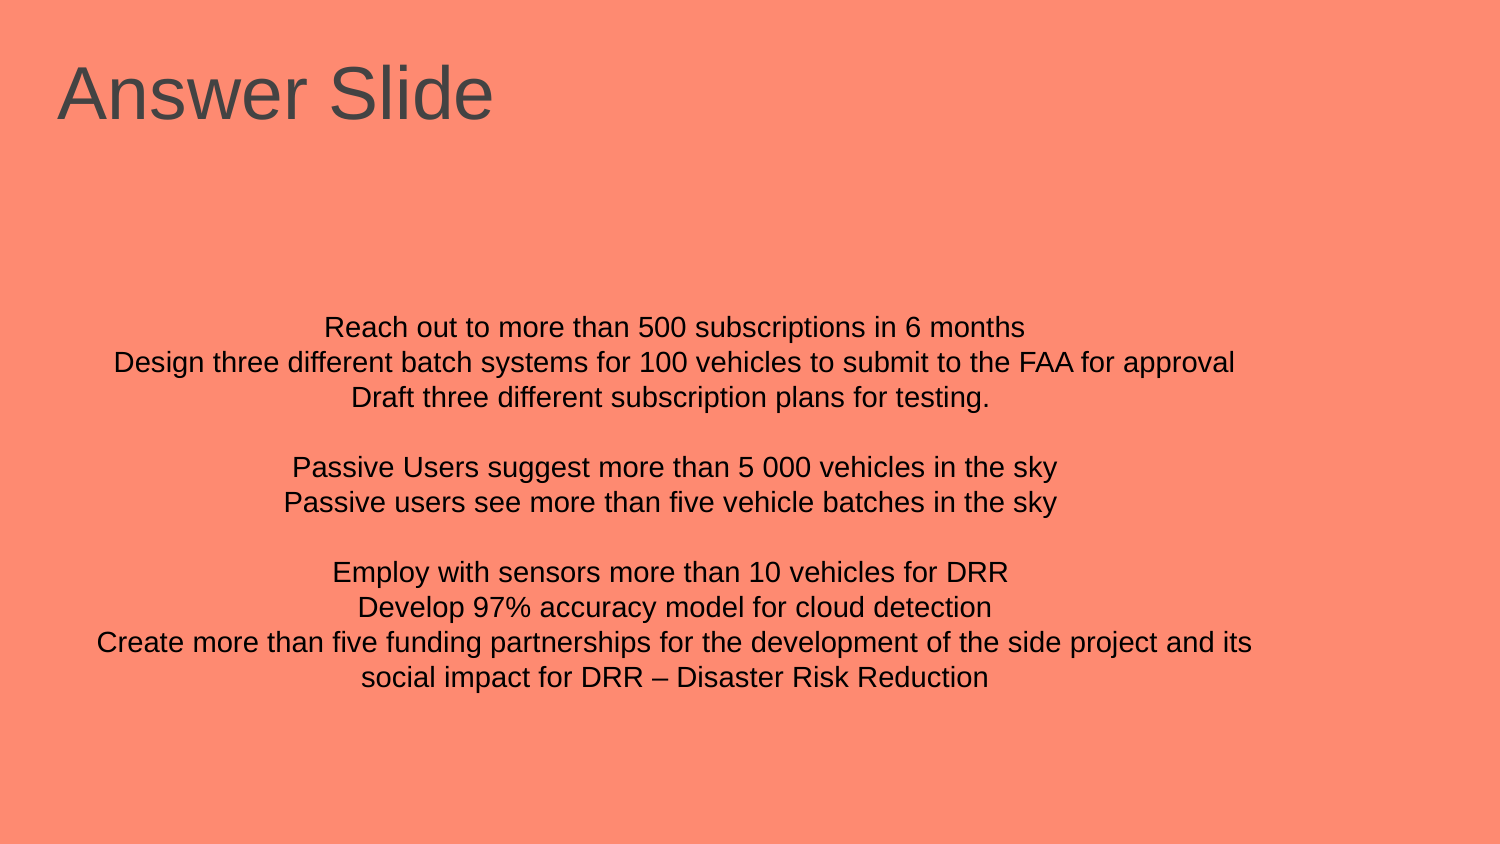

# Answer Slide

Reach out to more than 500 subscriptions in 6 months
Design three different batch systems for 100 vehicles to submit to the FAA for approval
Draft three different subscription plans for testing.
Passive Users suggest more than 5 000 vehicles in the sky
Passive users see more than five vehicle batches in the sky
Employ with sensors more than 10 vehicles for DRR
Develop 97% accuracy model for cloud detection
Create more than five funding partnerships for the development of the side project and its social impact for DRR – Disaster Risk Reduction